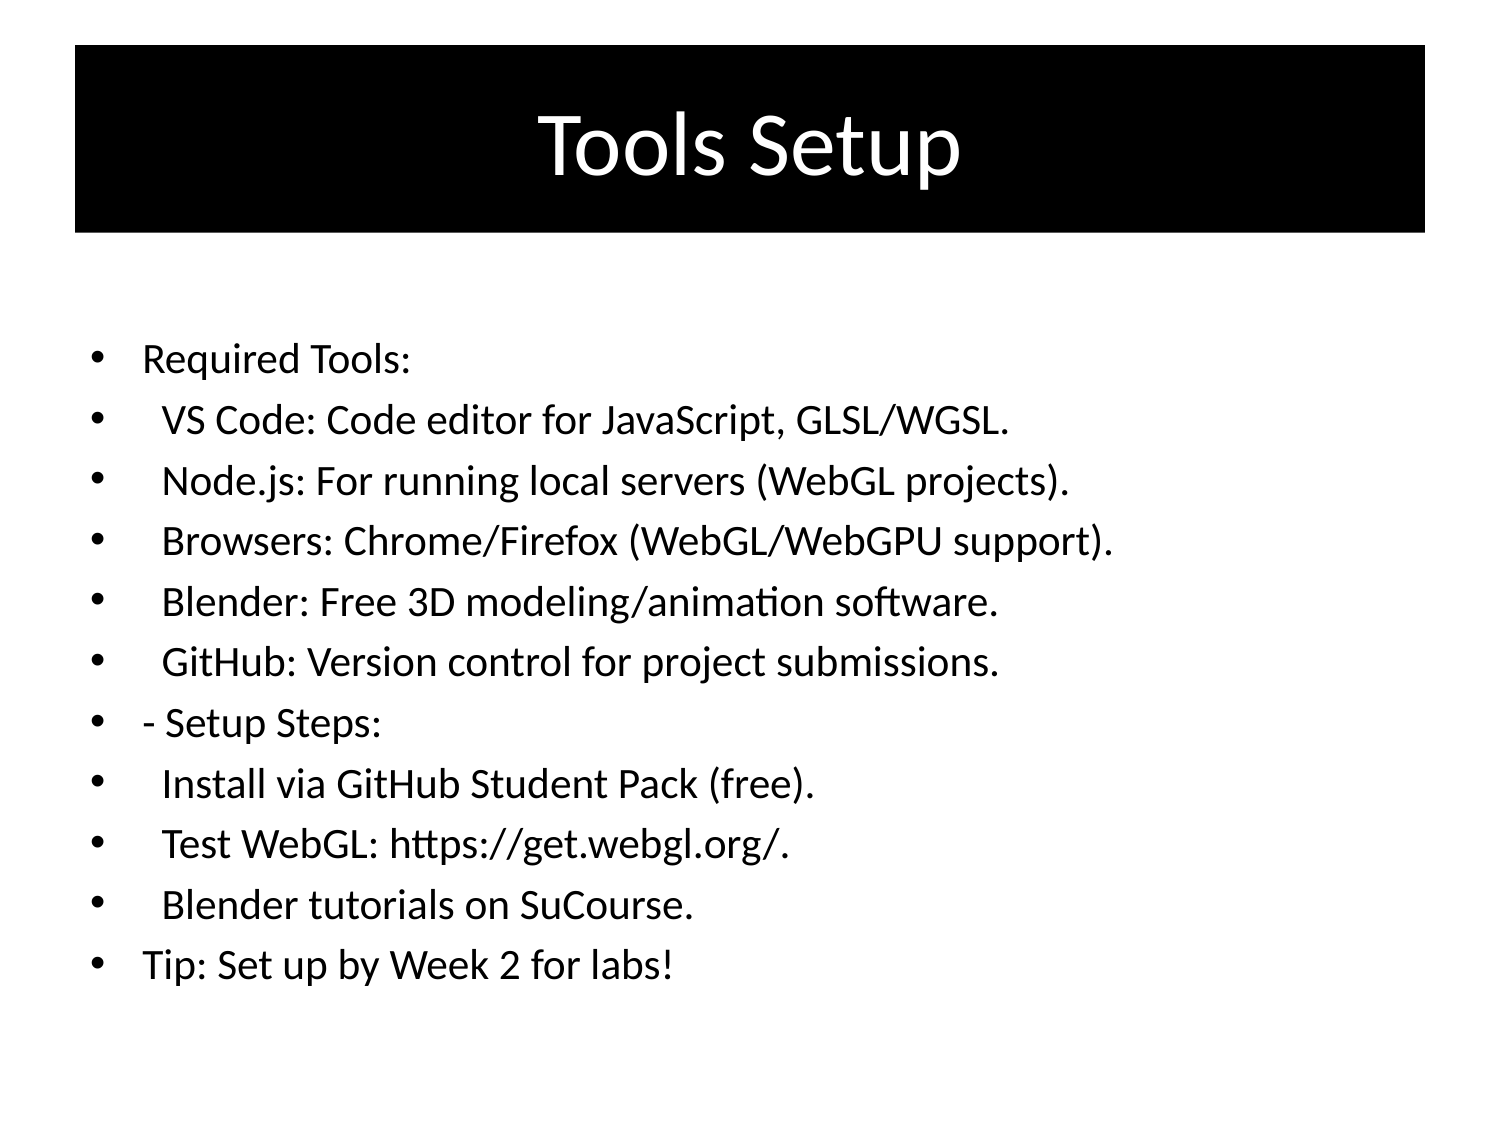

# Tools Setup

Required Tools:
  VS Code: Code editor for JavaScript, GLSL/WGSL.
  Node.js: For running local servers (WebGL projects).
  Browsers: Chrome/Firefox (WebGL/WebGPU support).
  Blender: Free 3D modeling/animation software.
  GitHub: Version control for project submissions.
- Setup Steps:
  Install via GitHub Student Pack (free).
  Test WebGL: https://get.webgl.org/.
  Blender tutorials on SuCourse.
Tip: Set up by Week 2 for labs!